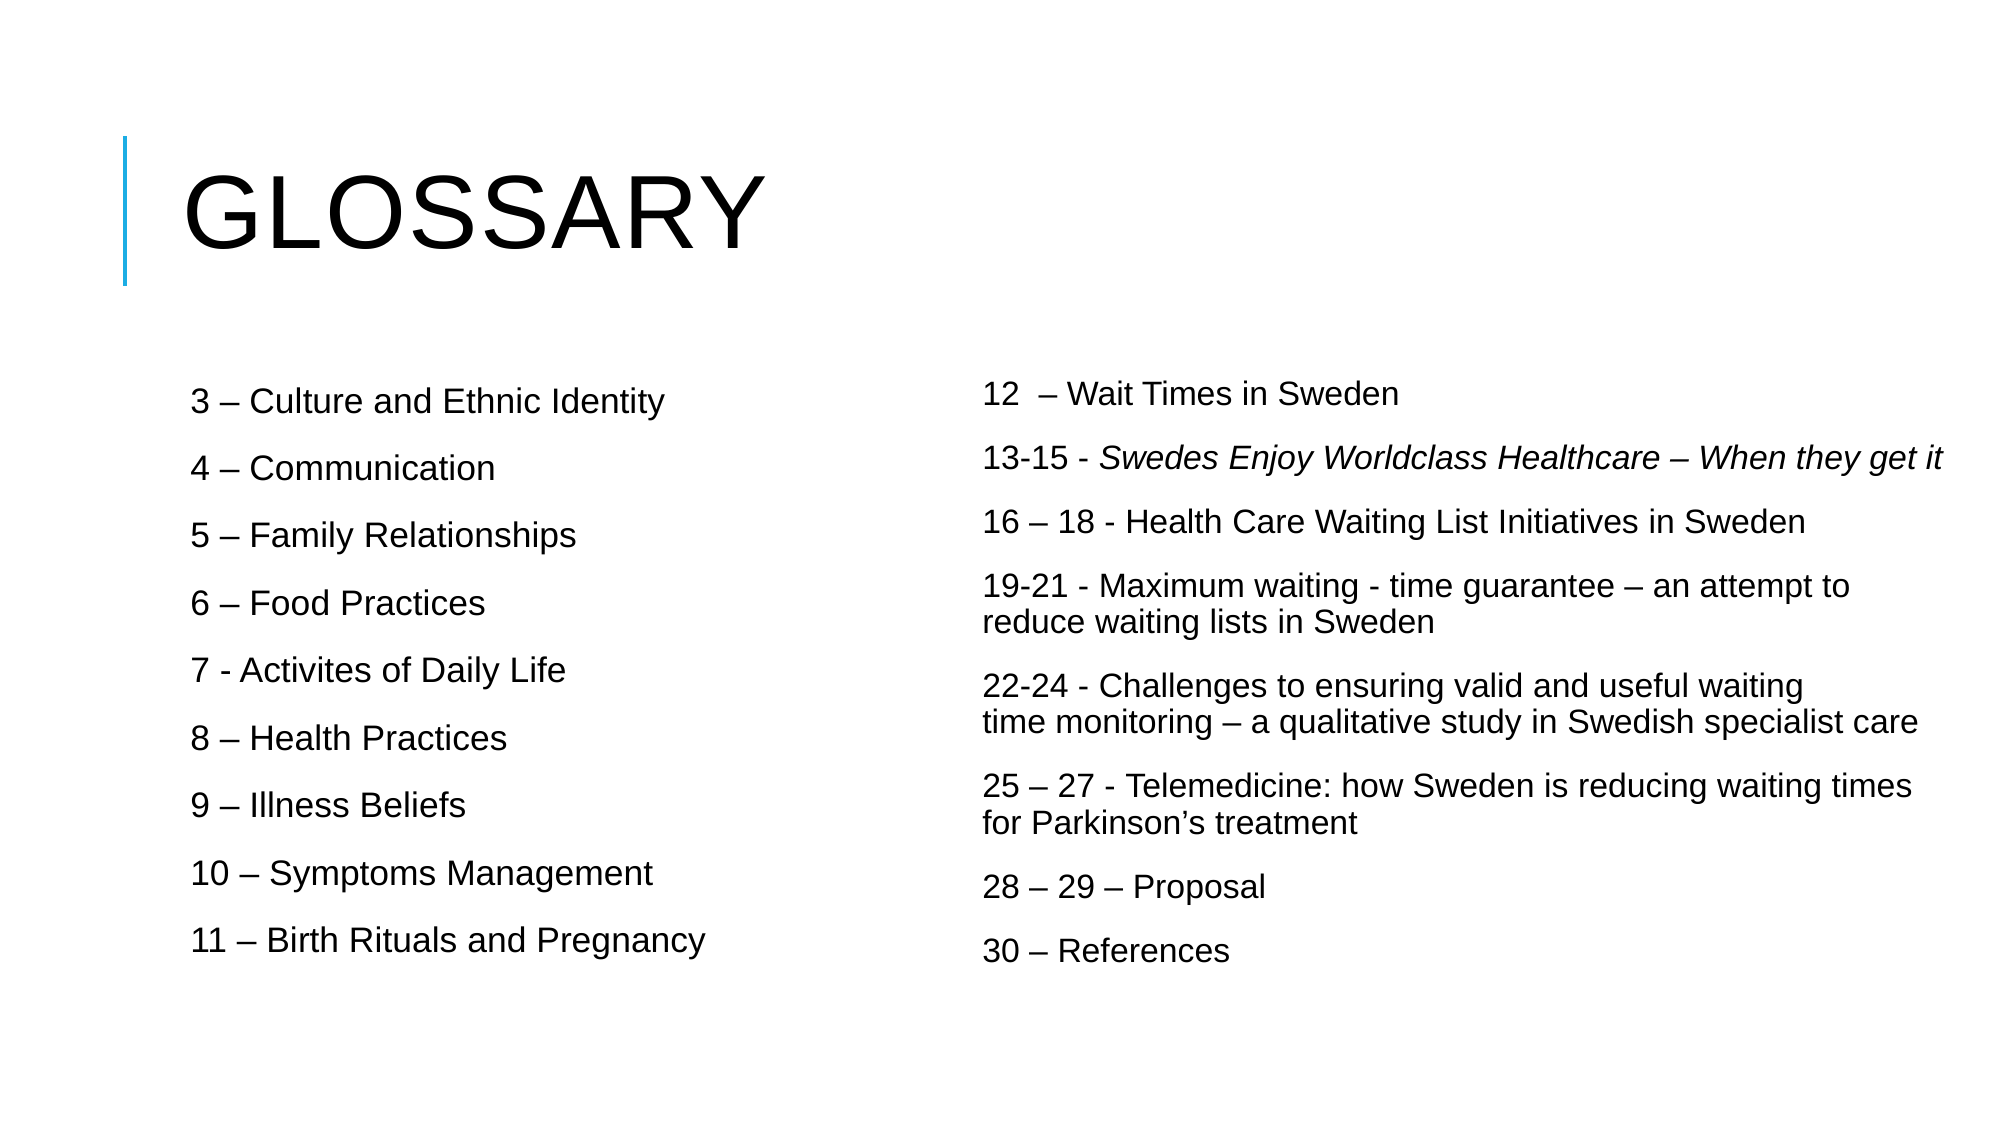

# Glossary
12  – Wait Times in Sweden
13-15 - Swedes Enjoy Worldclass Healthcare – When they get it
16 – 18 - Health Care Waiting List Initiatives in Sweden
19-21 - Maximum waiting - time guarantee – an attempt to reduce waiting lists in Sweden
22-24 - Challenges to ensuring valid and useful waiting time monitoring – a qualitative study in Swedish specialist care
25 – 27 - Telemedicine: how Sweden is reducing waiting times for Parkinson’s treatment
28 – 29 – Proposal
30 – References

3 – Culture and Ethnic Identity
4 – Communication
5 – Family Relationships
6 – Food Practices
7 - Activites of Daily Life
8 – Health Practices
9 – Illness Beliefs
10 – Symptoms Management
11 – Birth Rituals and Pregnancy